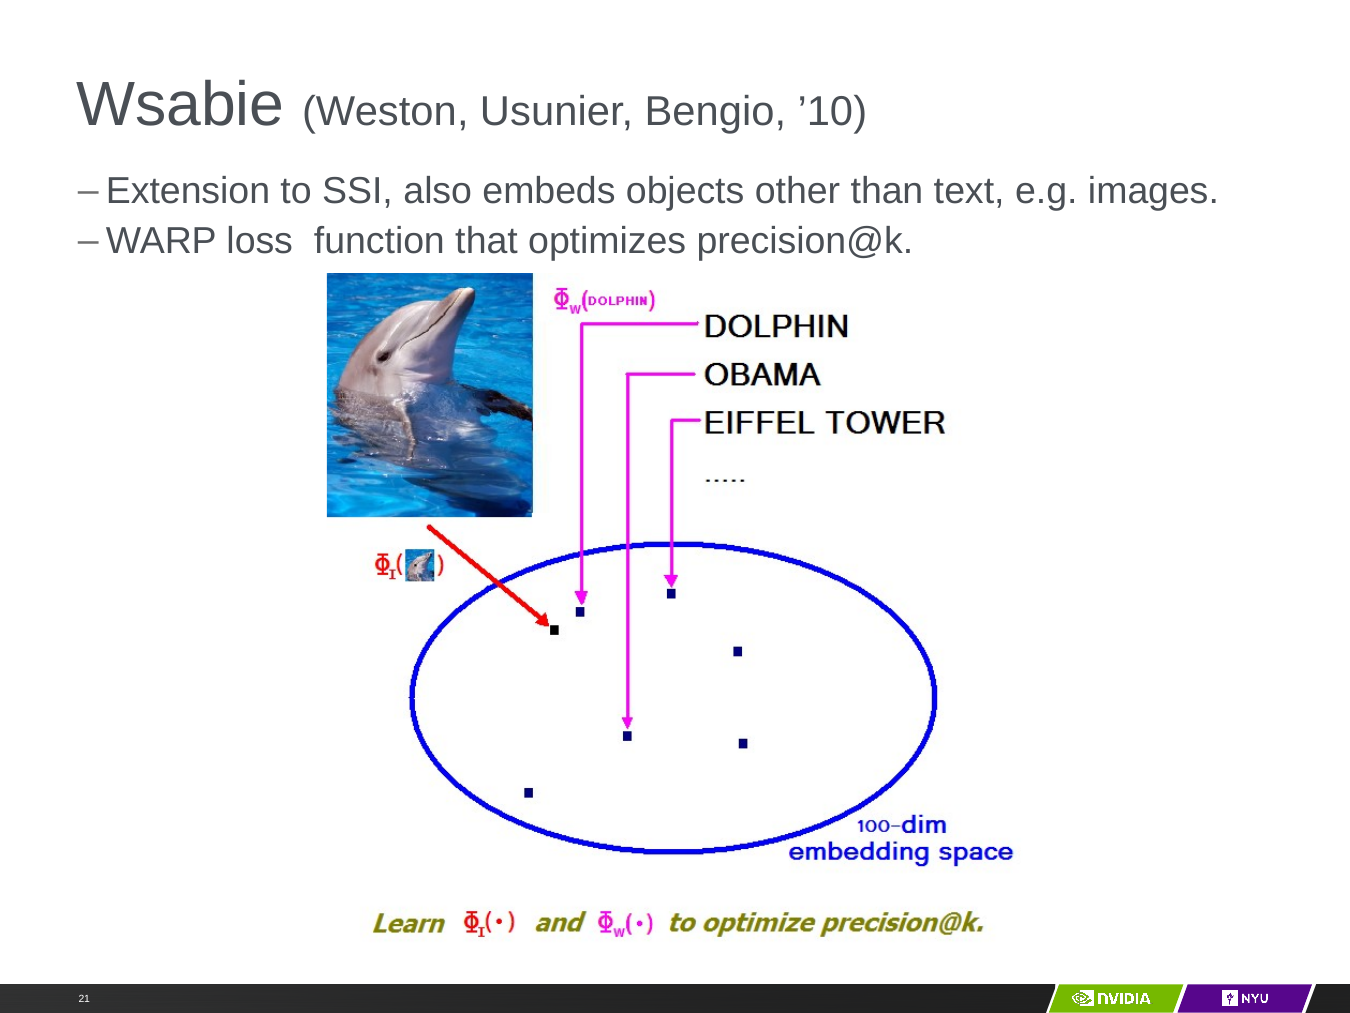

# Wsabie (Weston, Usunier, Bengio, ’10)
Extension to SSI, also embeds objects other than text, e.g. images.
WARP loss  function that optimizes precision@k.